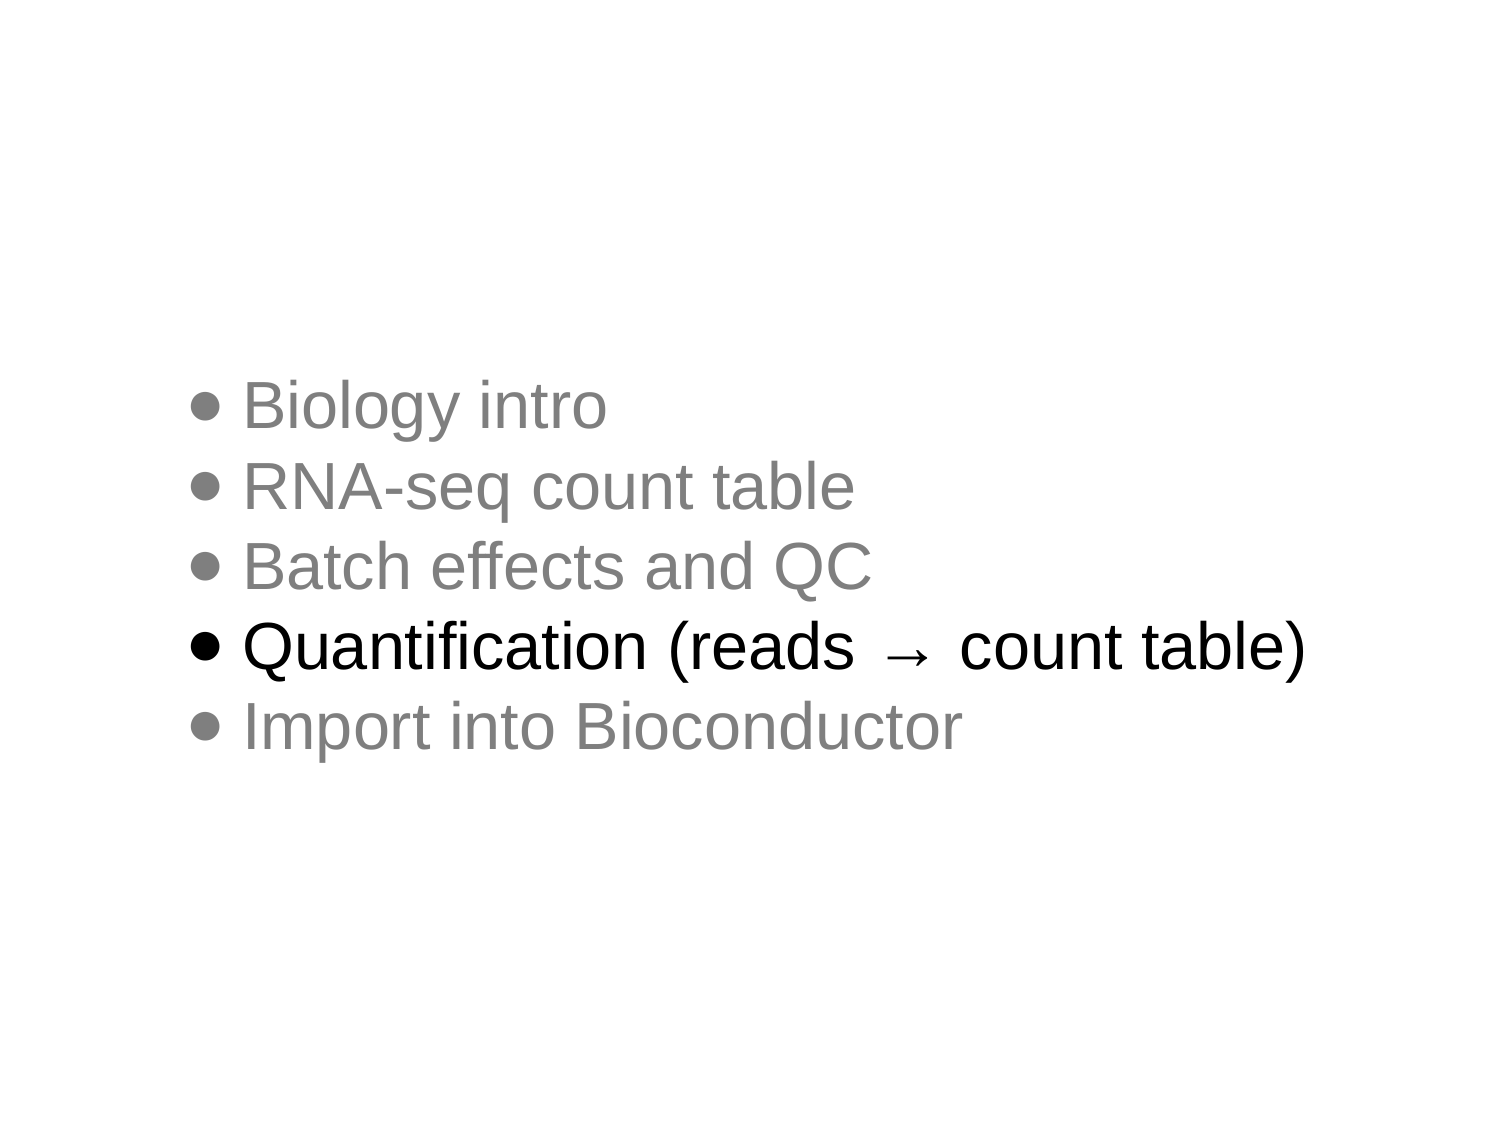

# Biology intro
RNA-seq count table
Batch effects and QC
Quantification (reads → count table)
Import into Bioconductor